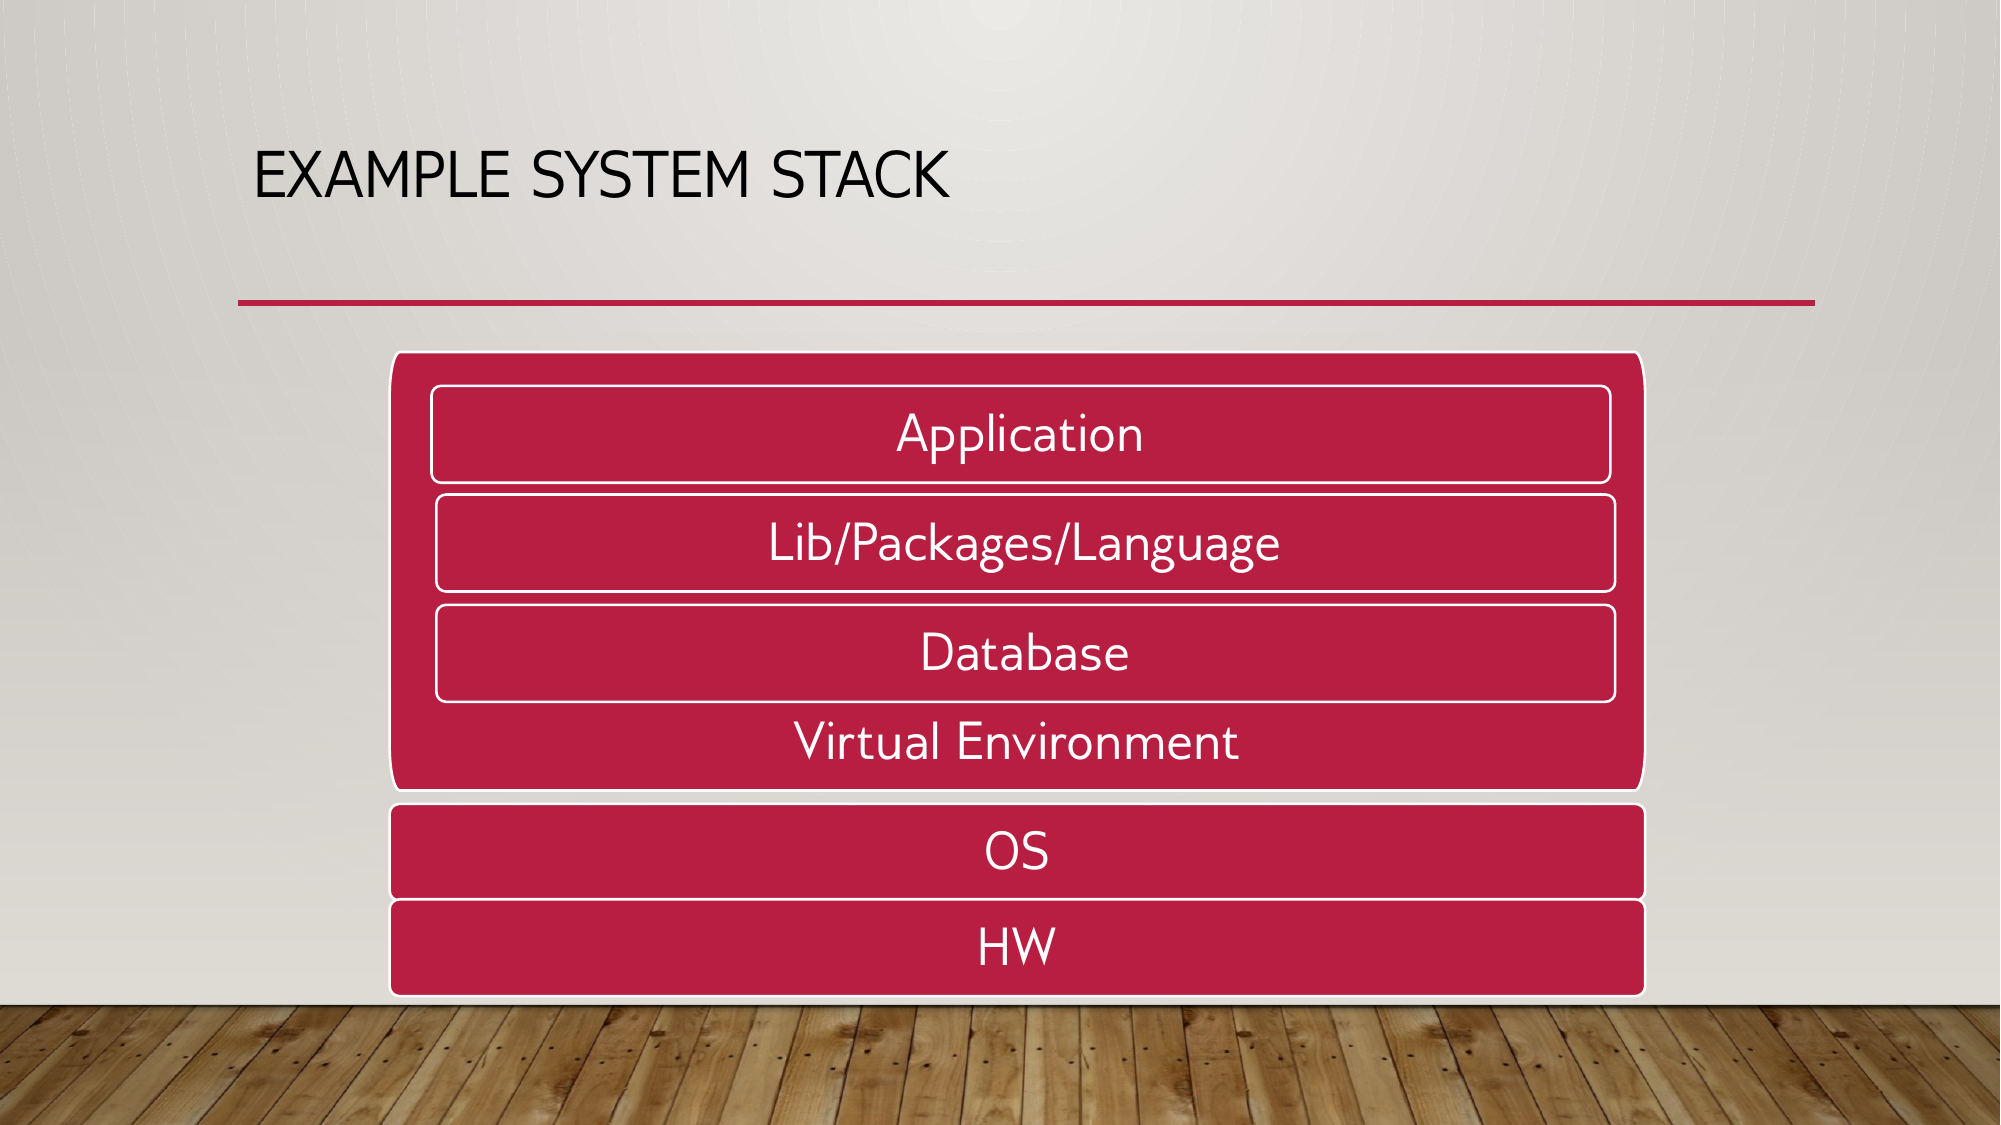

# Example System Stack
Virtual Environment
Application
Lib/Packages/Language
Database
OS
HW